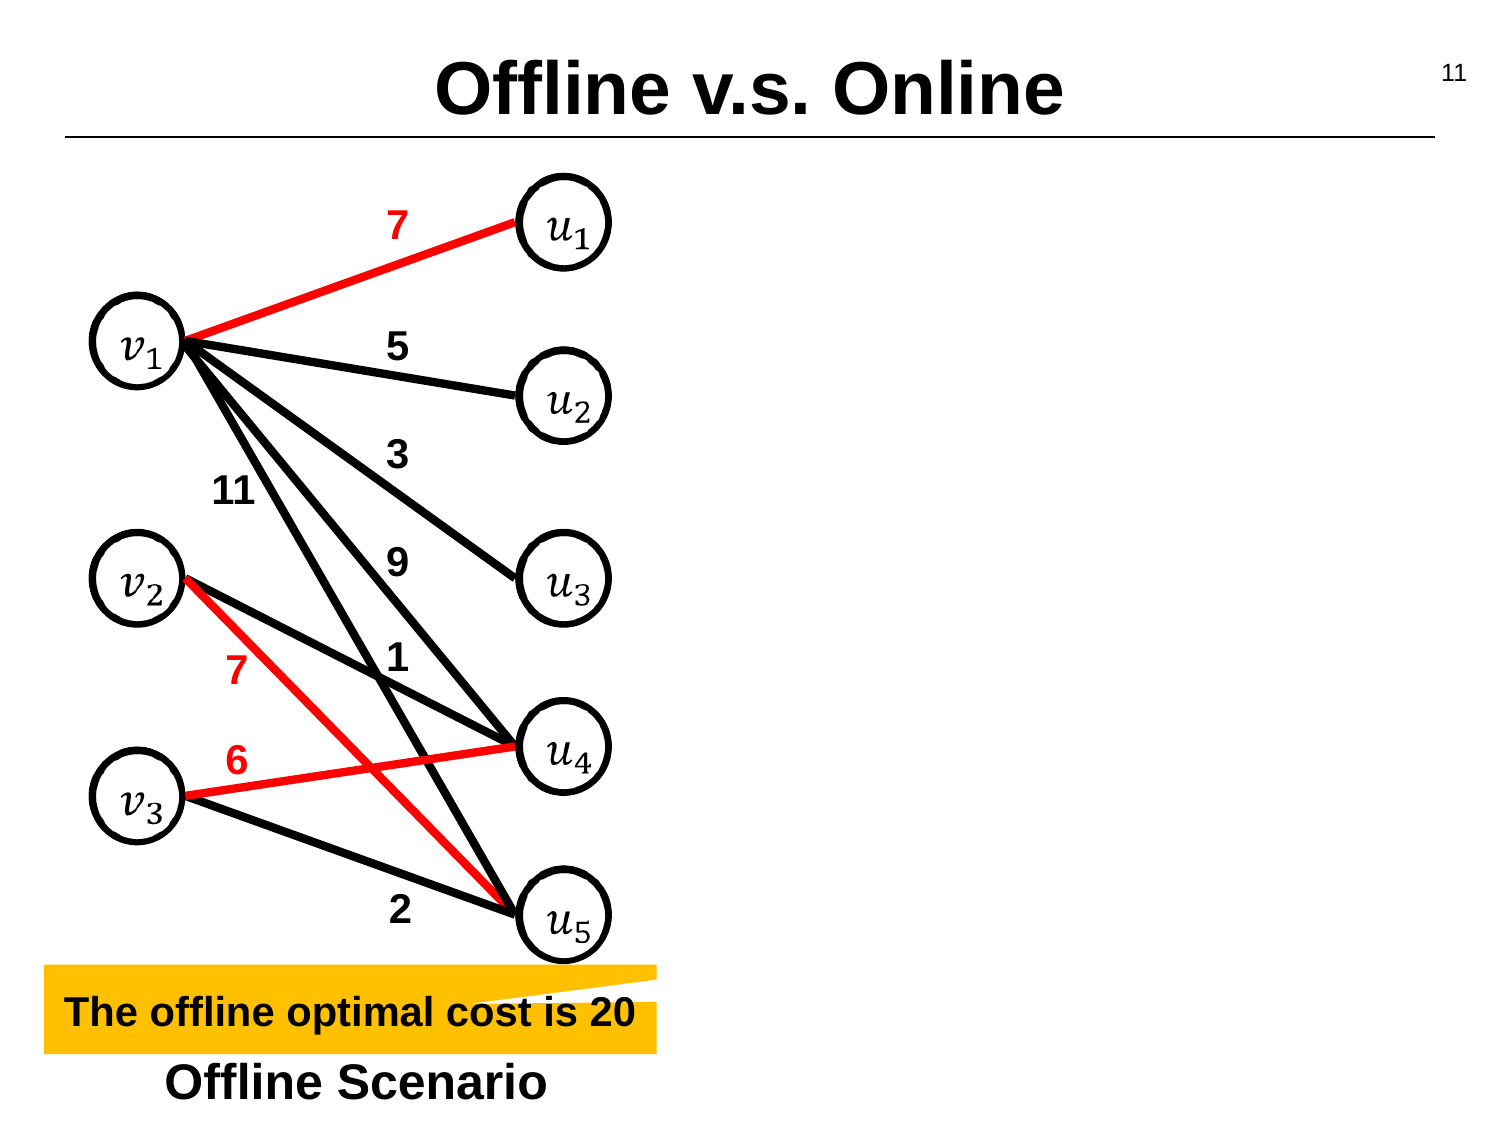

# Offline v.s. Online

11

7

5

3
11
9

1
7

6

2
The offline optimal cost is 20
Offline Scenario